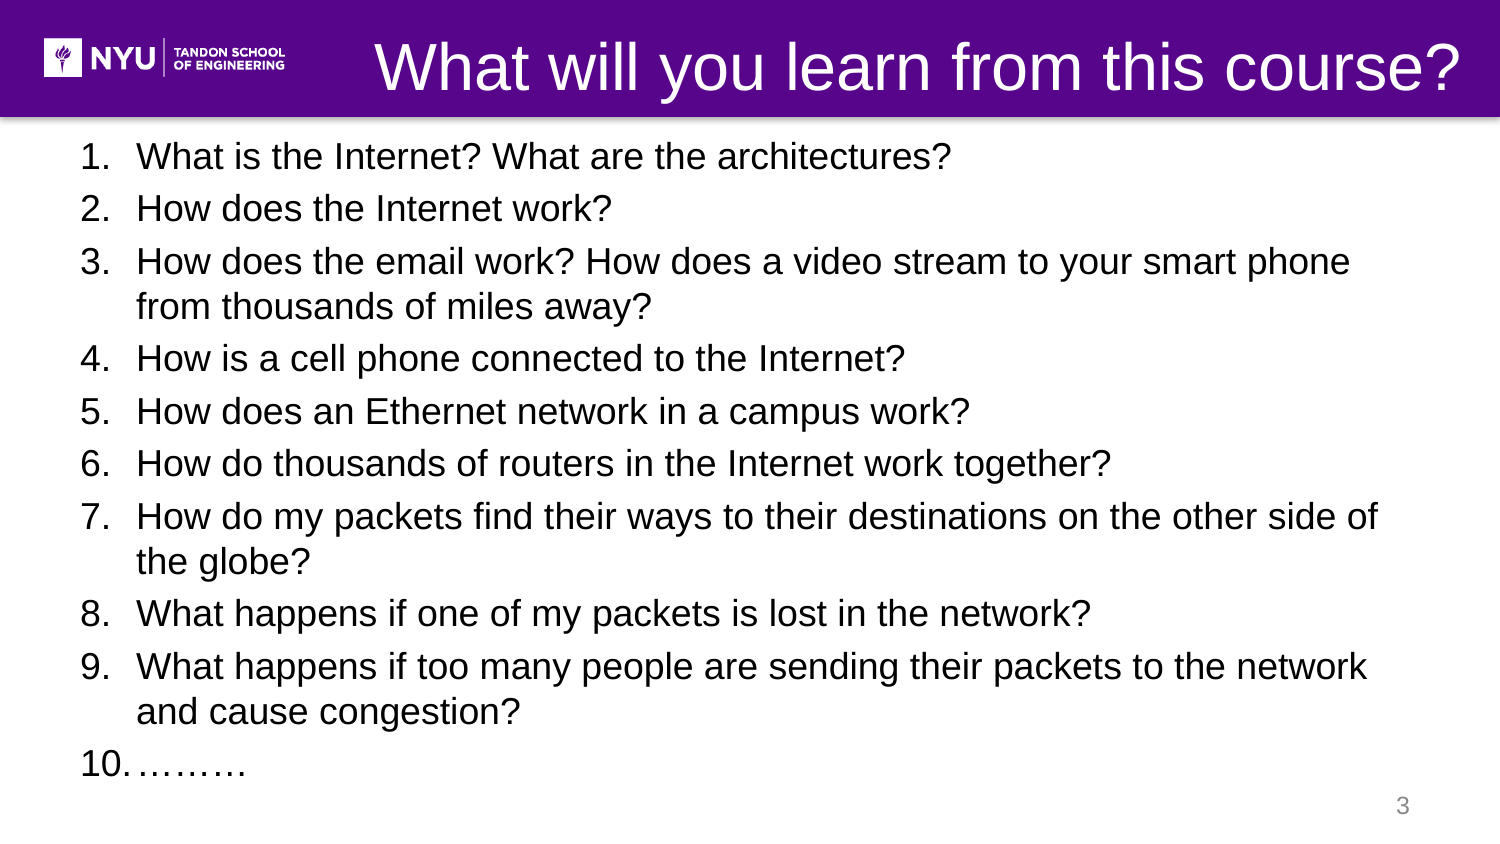

# What will you learn from this course?
What is the Internet? What are the architectures?
How does the Internet work?
How does the email work? How does a video stream to your smart phone from thousands of miles away?
How is a cell phone connected to the Internet?
How does an Ethernet network in a campus work?
How do thousands of routers in the Internet work together?
How do my packets find their ways to their destinations on the other side of the globe?
What happens if one of my packets is lost in the network?
What happens if too many people are sending their packets to the network and cause congestion?
………
3